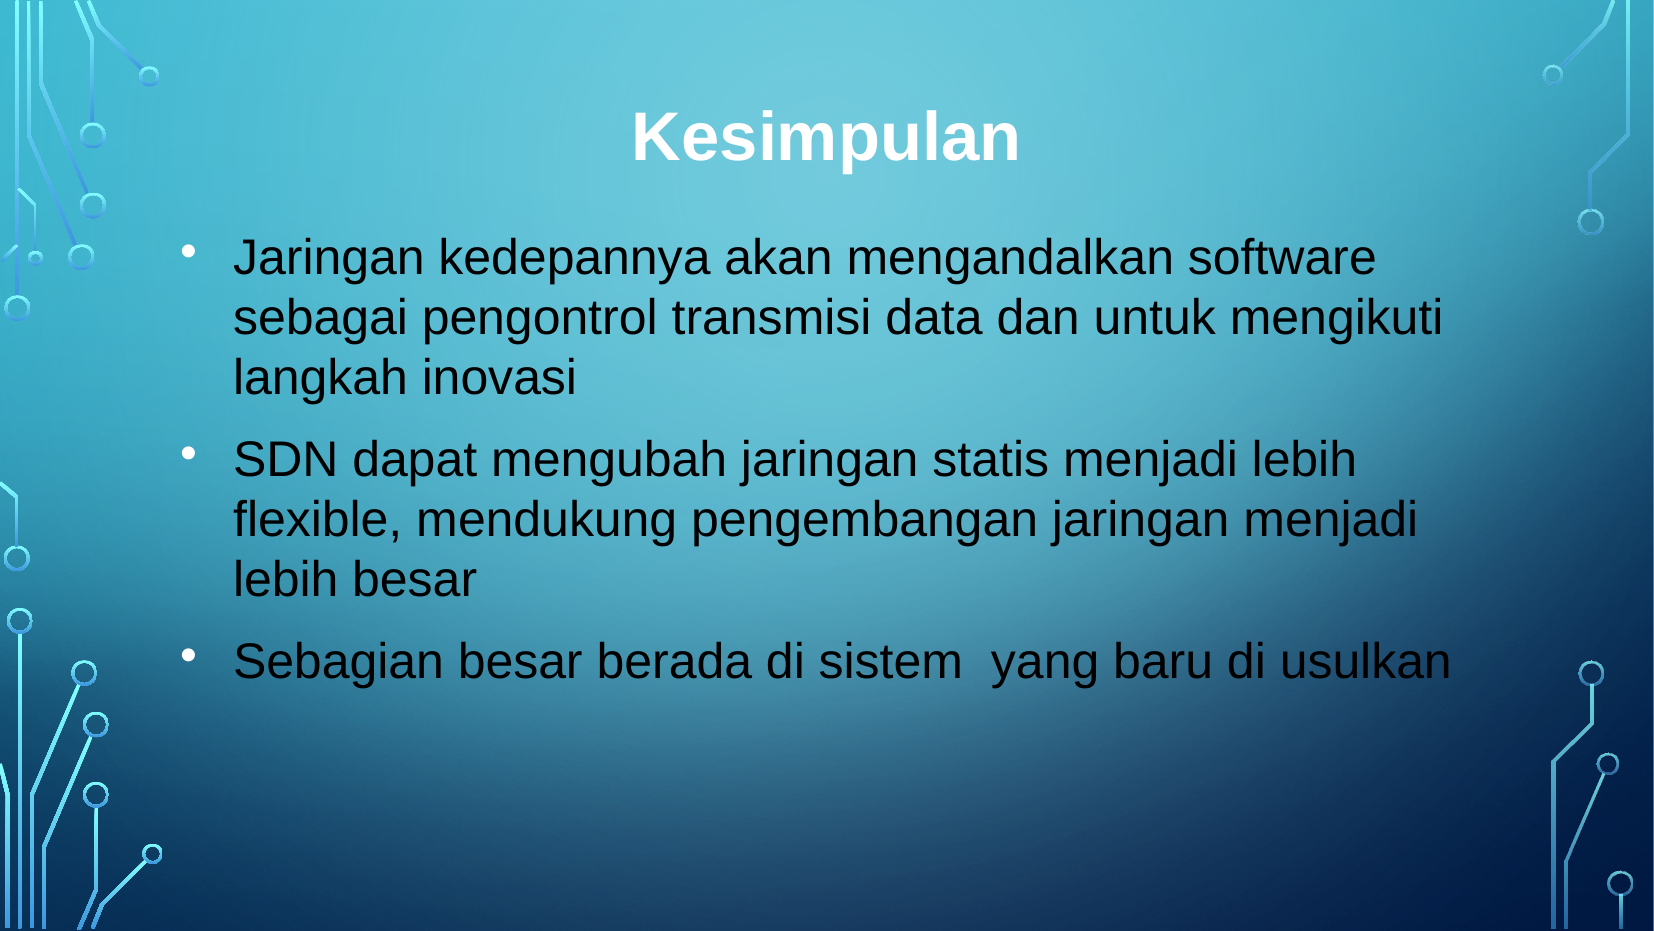

Kesimpulan
Jaringan kedepannya akan mengandalkan software sebagai pengontrol transmisi data dan untuk mengikuti langkah inovasi
SDN dapat mengubah jaringan statis menjadi lebih flexible, mendukung pengembangan jaringan menjadi lebih besar
Sebagian besar berada di sistem  yang baru di usulkan